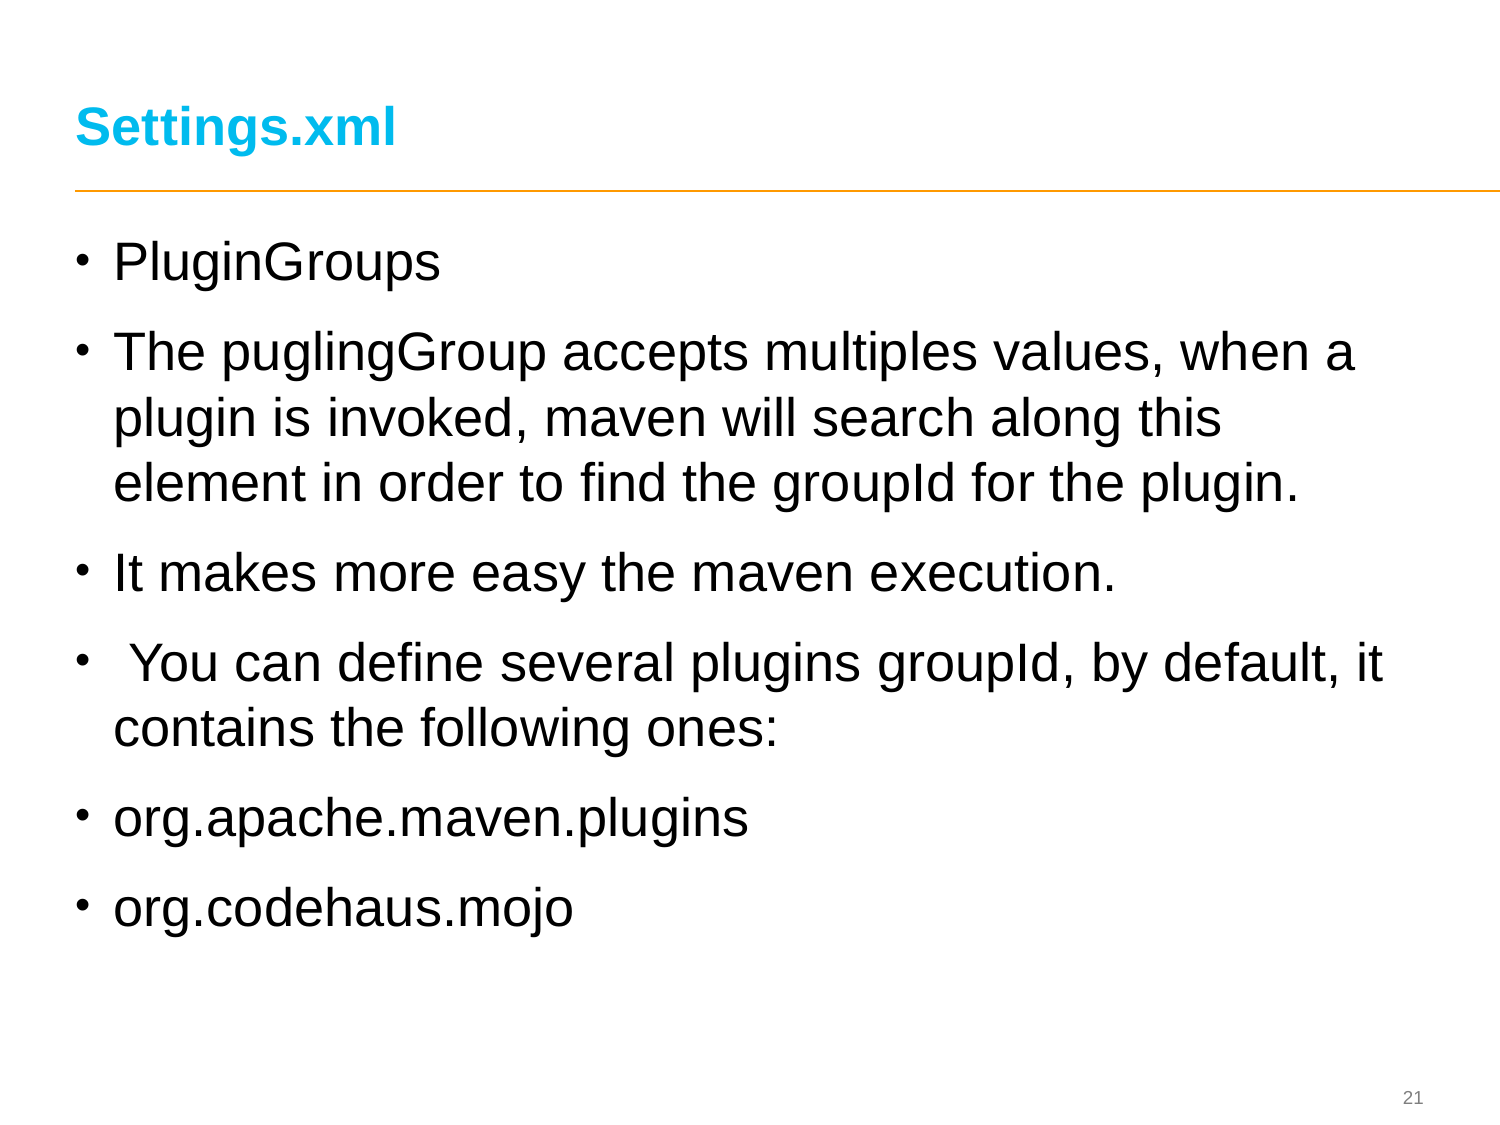

# Settings.xml
PluginGroups
The puglingGroup accepts multiples values, when a plugin is invoked, maven will search along this element in order to find the groupId for the plugin.
It makes more easy the maven execution.
 You can define several plugins groupId, by default, it contains the following ones:
org.apache.maven.plugins
org.codehaus.mojo